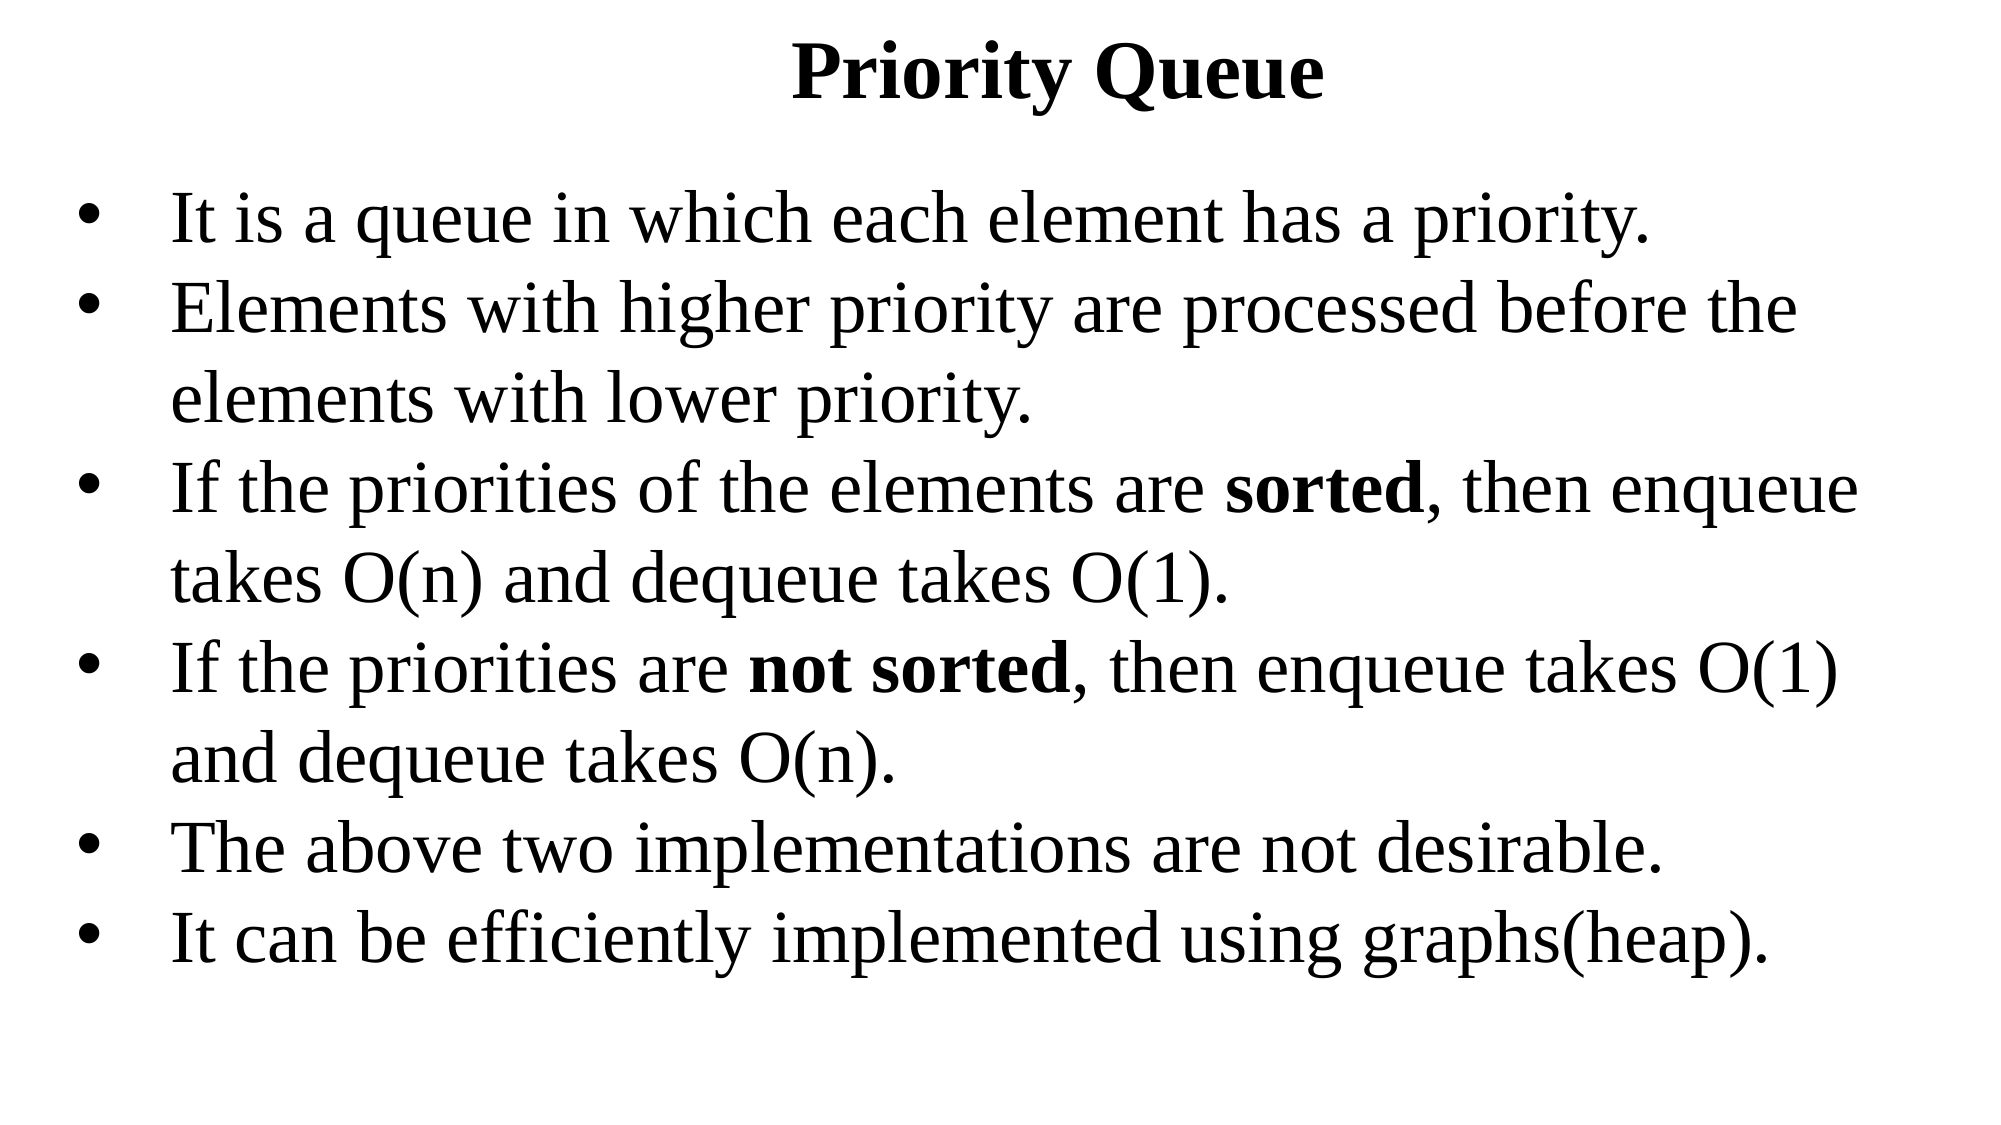

Priority Queue
It is a queue in which each element has a priority.
Elements with higher priority are processed before the elements with lower priority.
If the priorities of the elements are sorted, then enqueue takes O(n) and dequeue takes O(1).
If the priorities are not sorted, then enqueue takes O(1) and dequeue takes O(n).
The above two implementations are not desirable.
It can be efficiently implemented using graphs(heap).